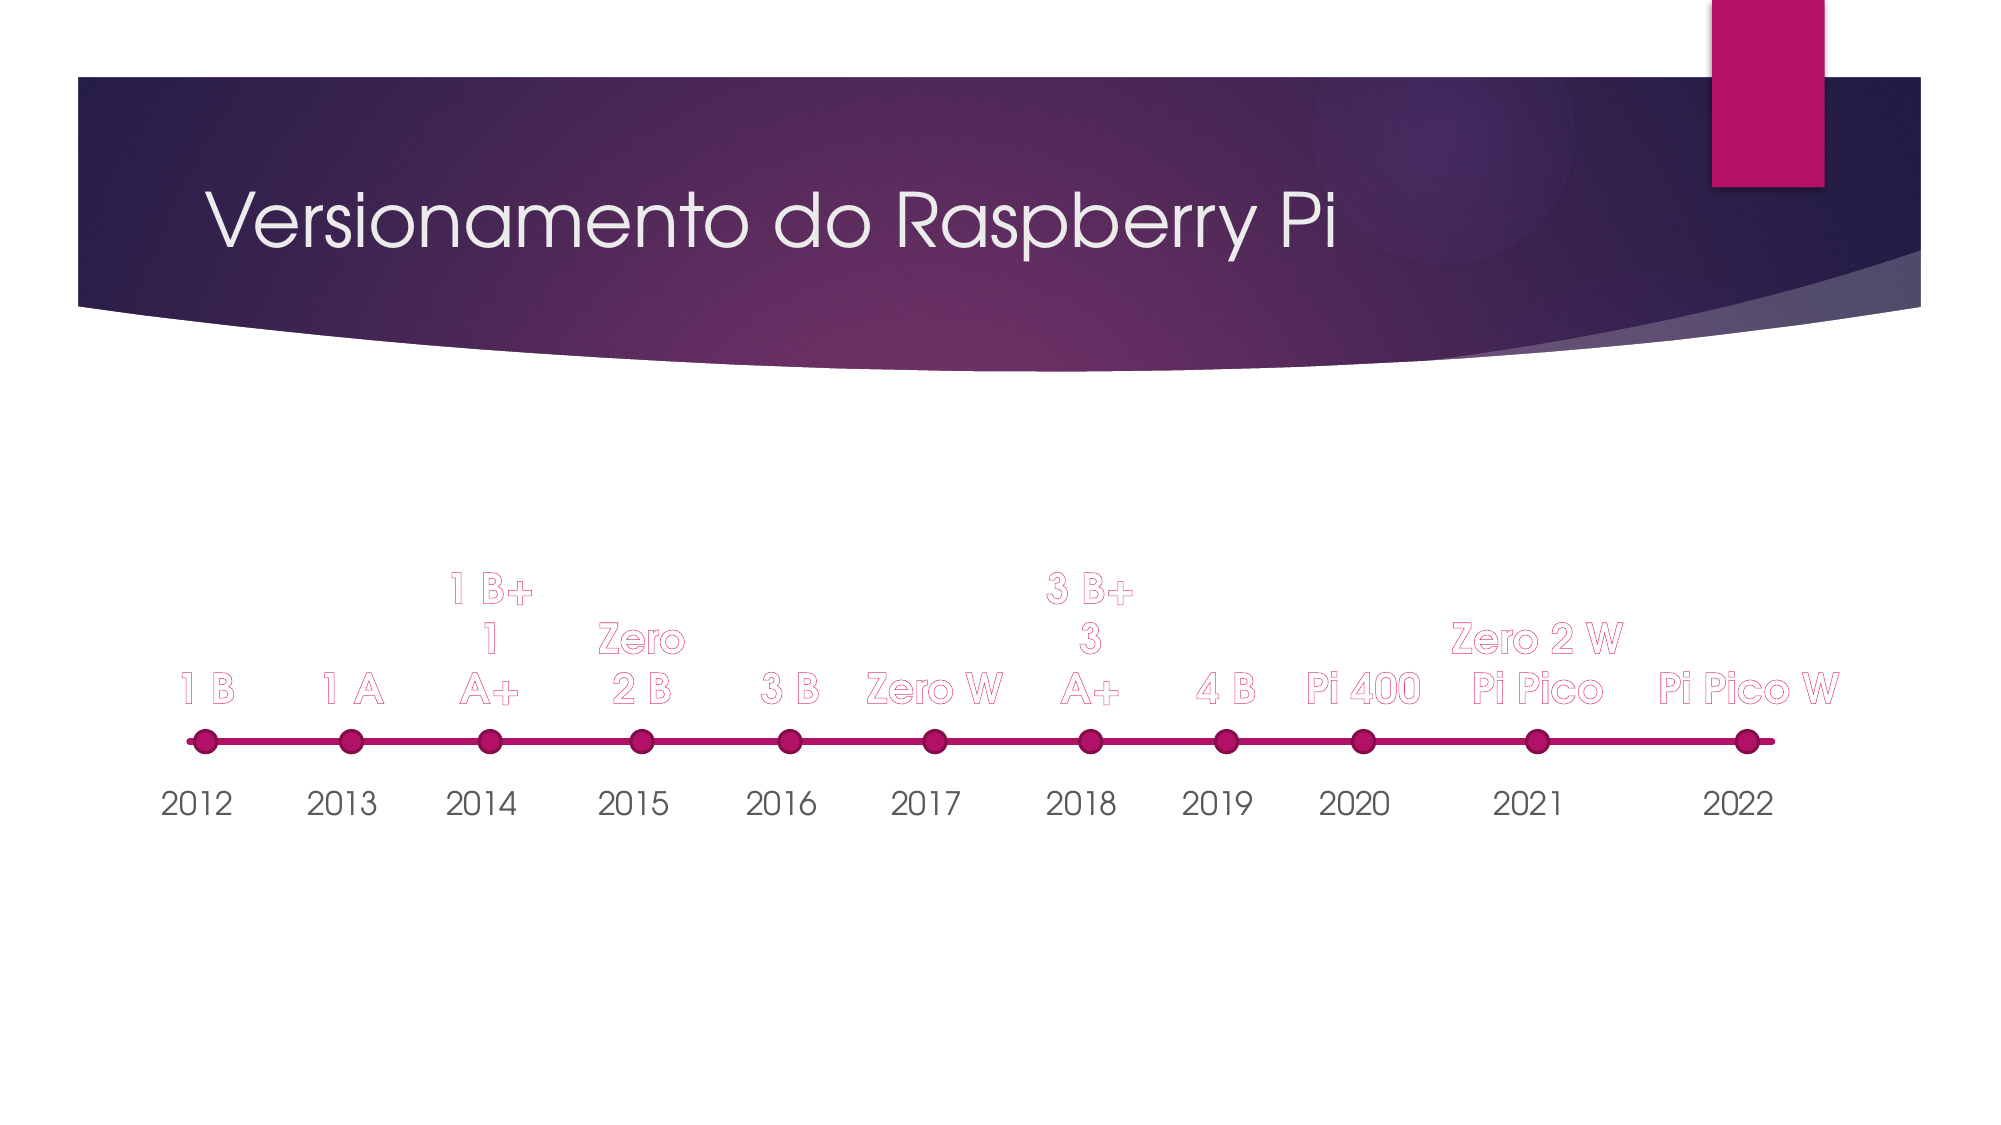

# Versionamento do Raspberry Pi
Zero
2 B
Zero W
4 B
Pi 400
Zero 2 W
Pi Pico
Pi Pico W
1 B
1 A
1 B+
1 A+
3 B
3 B+
3 A+

2012
2013
2014
2015
2016
2017
2018
2019
2020
2021
2022